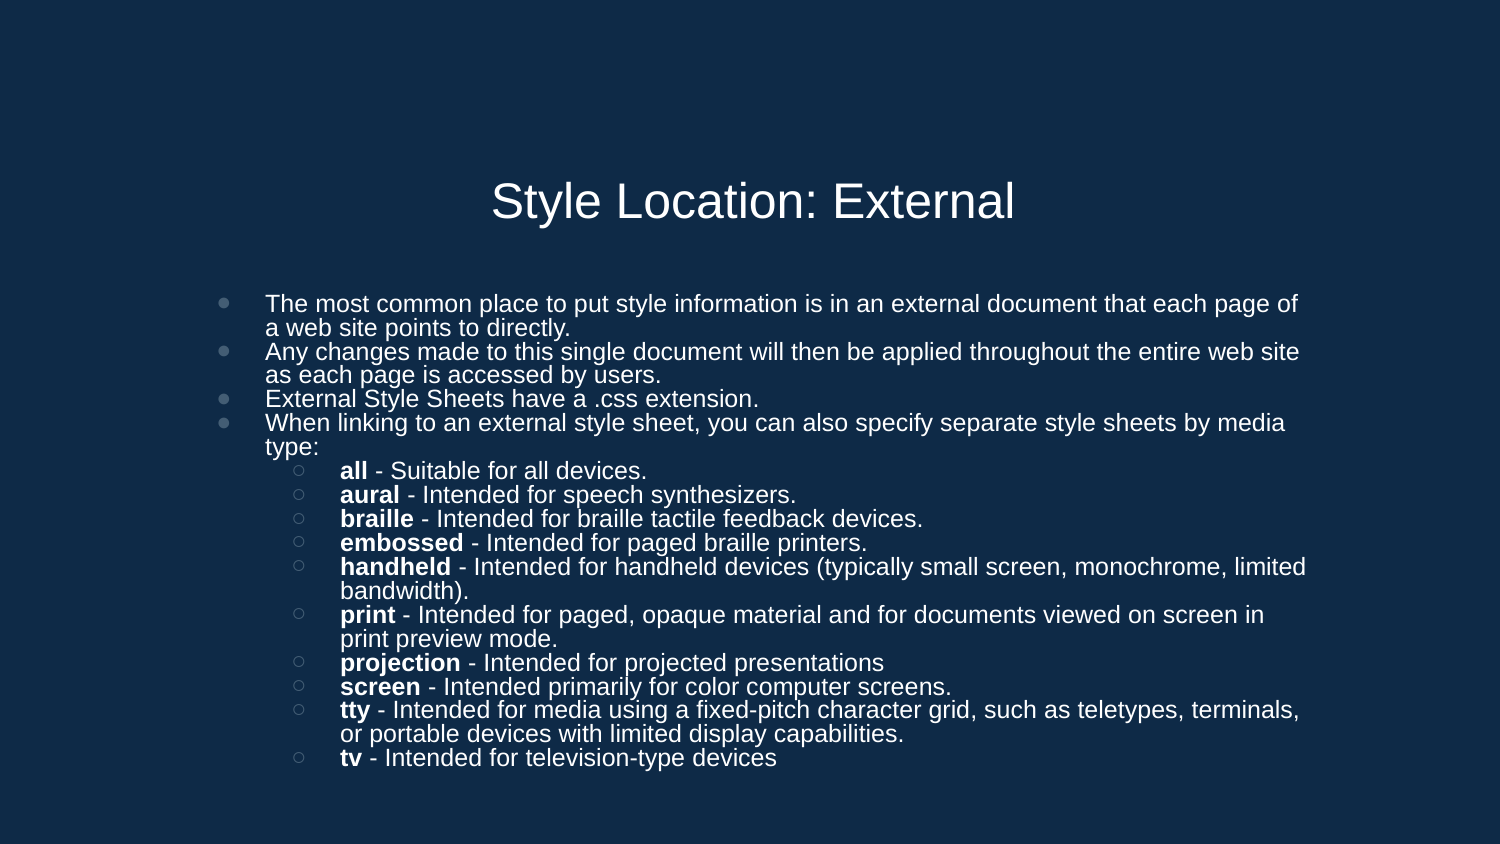

4/1/2024
Using Cascading Style Sheets
slide 34
# Style Location: External
The most common place to put style information is in an external document that each page of a web site points to directly.
Any changes made to this single document will then be applied throughout the entire web site as each page is accessed by users.
External Style Sheets have a .css extension.
When linking to an external style sheet, you can also specify separate style sheets by media type:
all - Suitable for all devices.
aural - Intended for speech synthesizers.
braille - Intended for braille tactile feedback devices.
embossed - Intended for paged braille printers.
handheld - Intended for handheld devices (typically small screen, monochrome, limited bandwidth).
print - Intended for paged, opaque material and for documents viewed on screen in print preview mode.
projection - Intended for projected presentations
screen - Intended primarily for color computer screens.
tty - Intended for media using a fixed-pitch character grid, such as teletypes, terminals, or portable devices with limited display capabilities.
tv - Intended for television-type devices